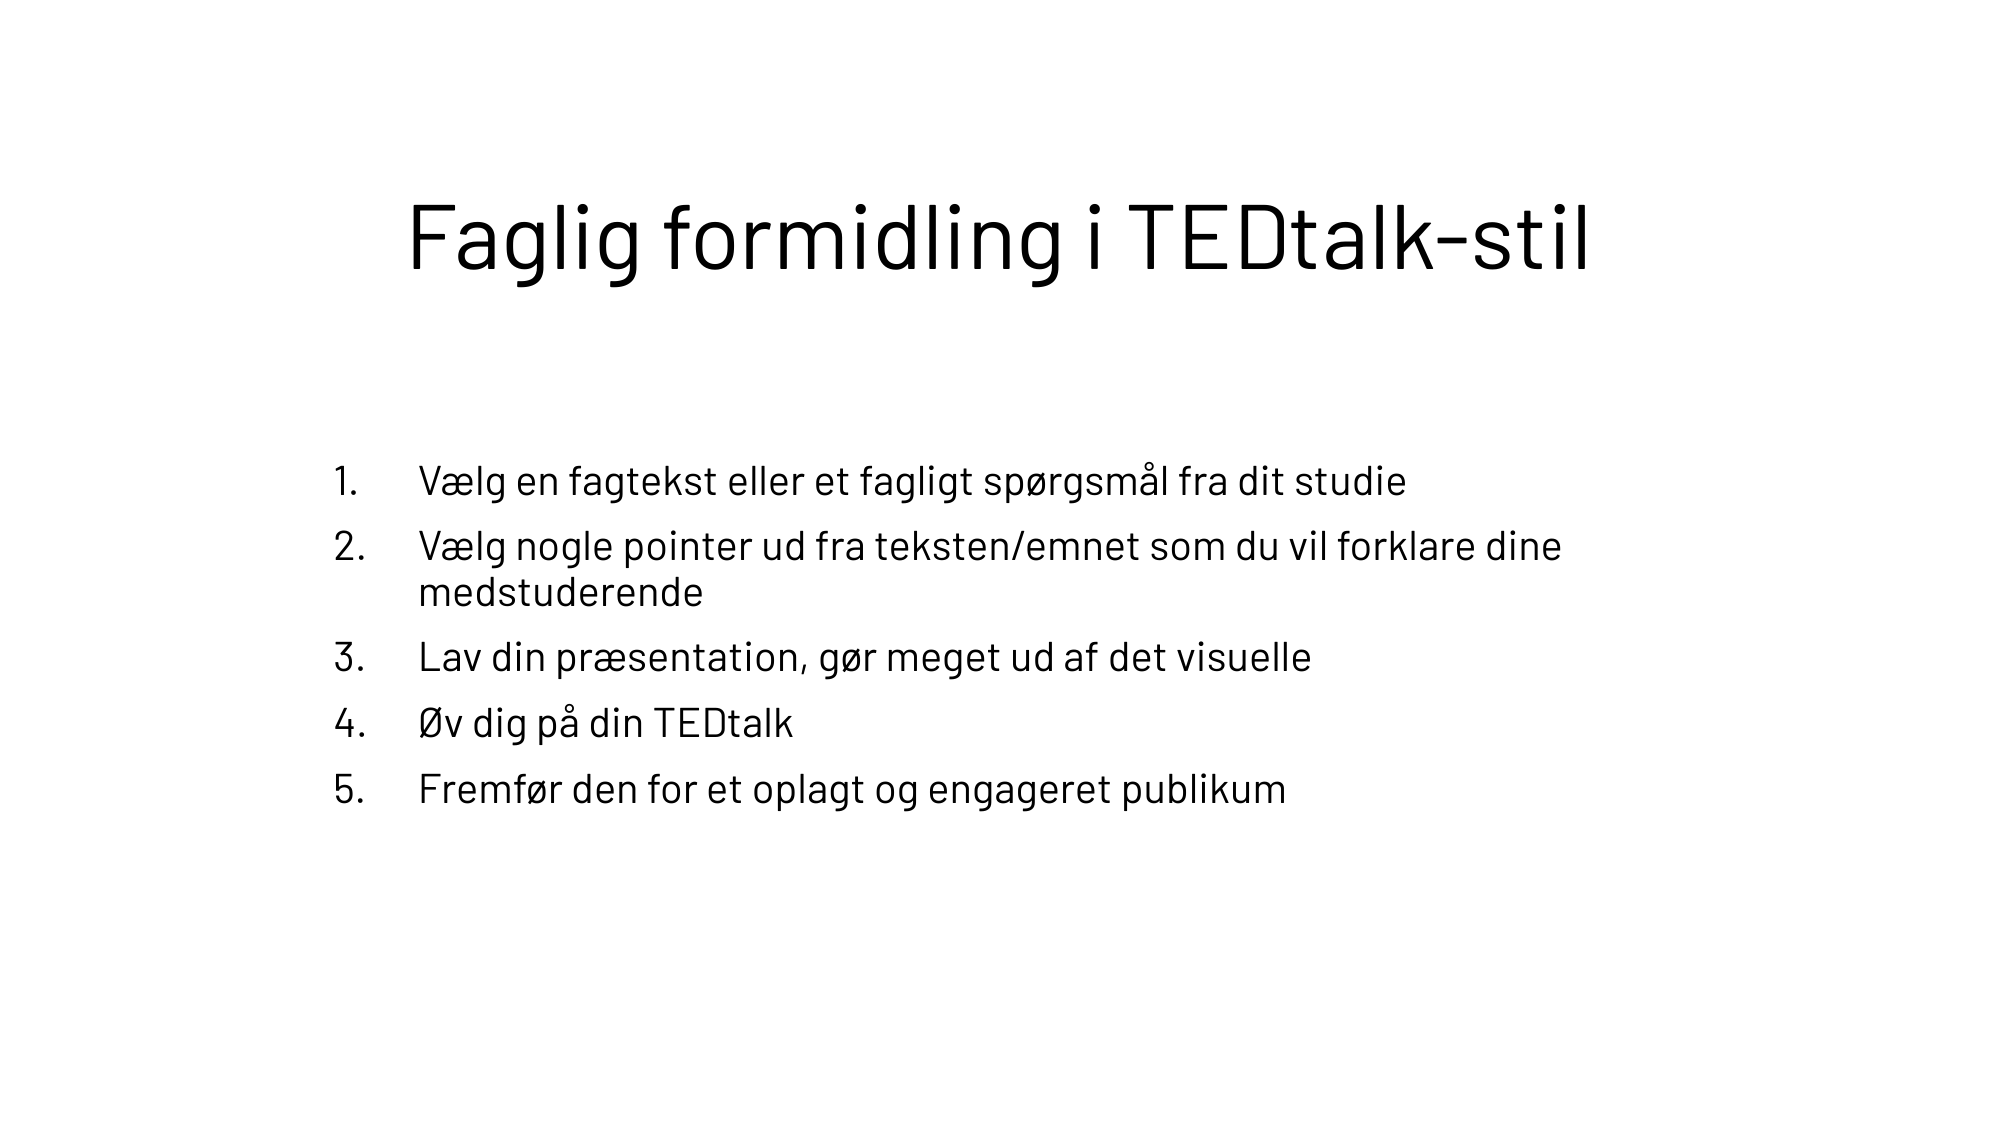

# Faglig formidling i TEDtalk-stil
Vælg en fagtekst eller et fagligt spørgsmål fra dit studie
Vælg nogle pointer ud fra teksten/emnet som du vil forklare dine medstuderende
Lav din præsentation, gør meget ud af det visuelle
Øv dig på din TEDtalk
Fremfør den for et oplagt og engageret publikum